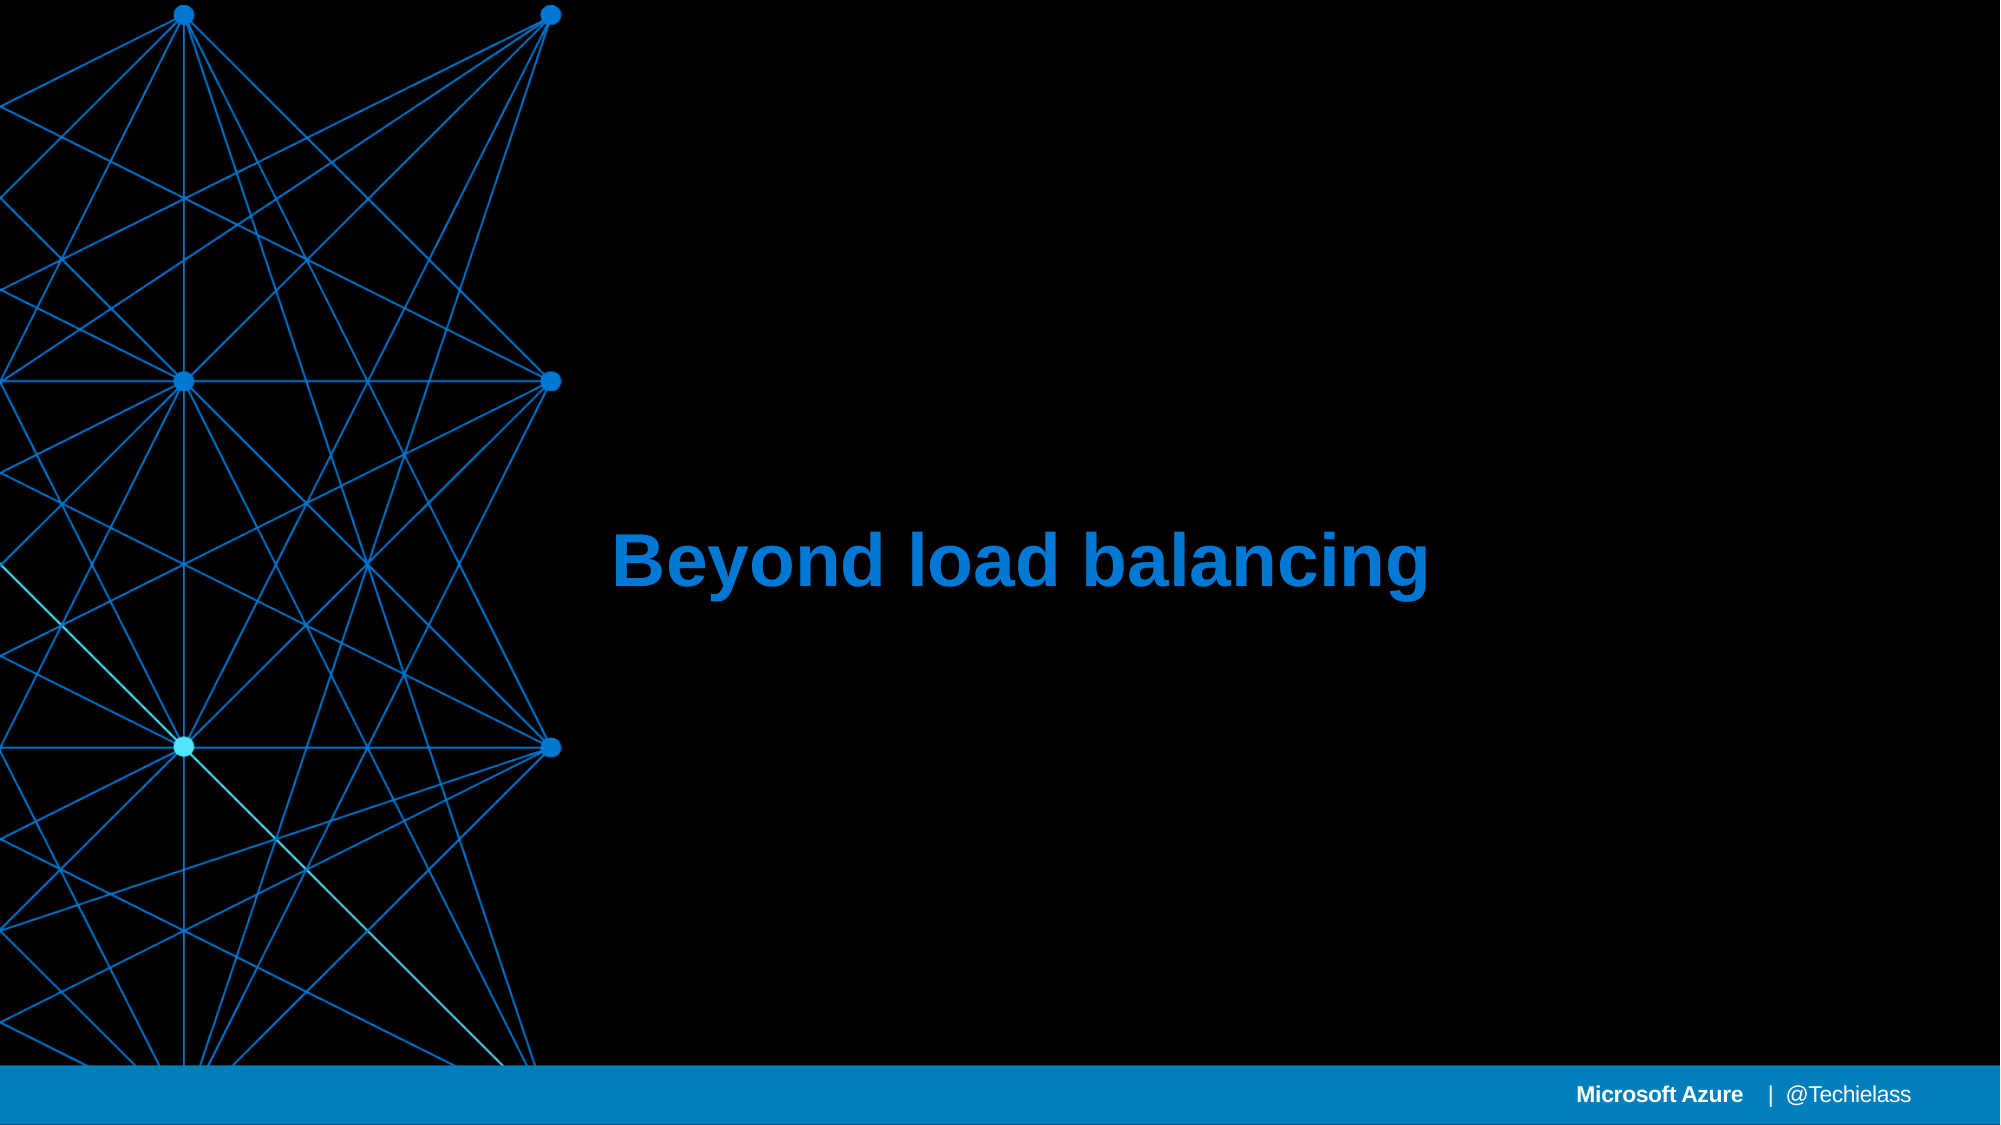

# Beyond load balancing

Microsoft Azure    |  @Techielass